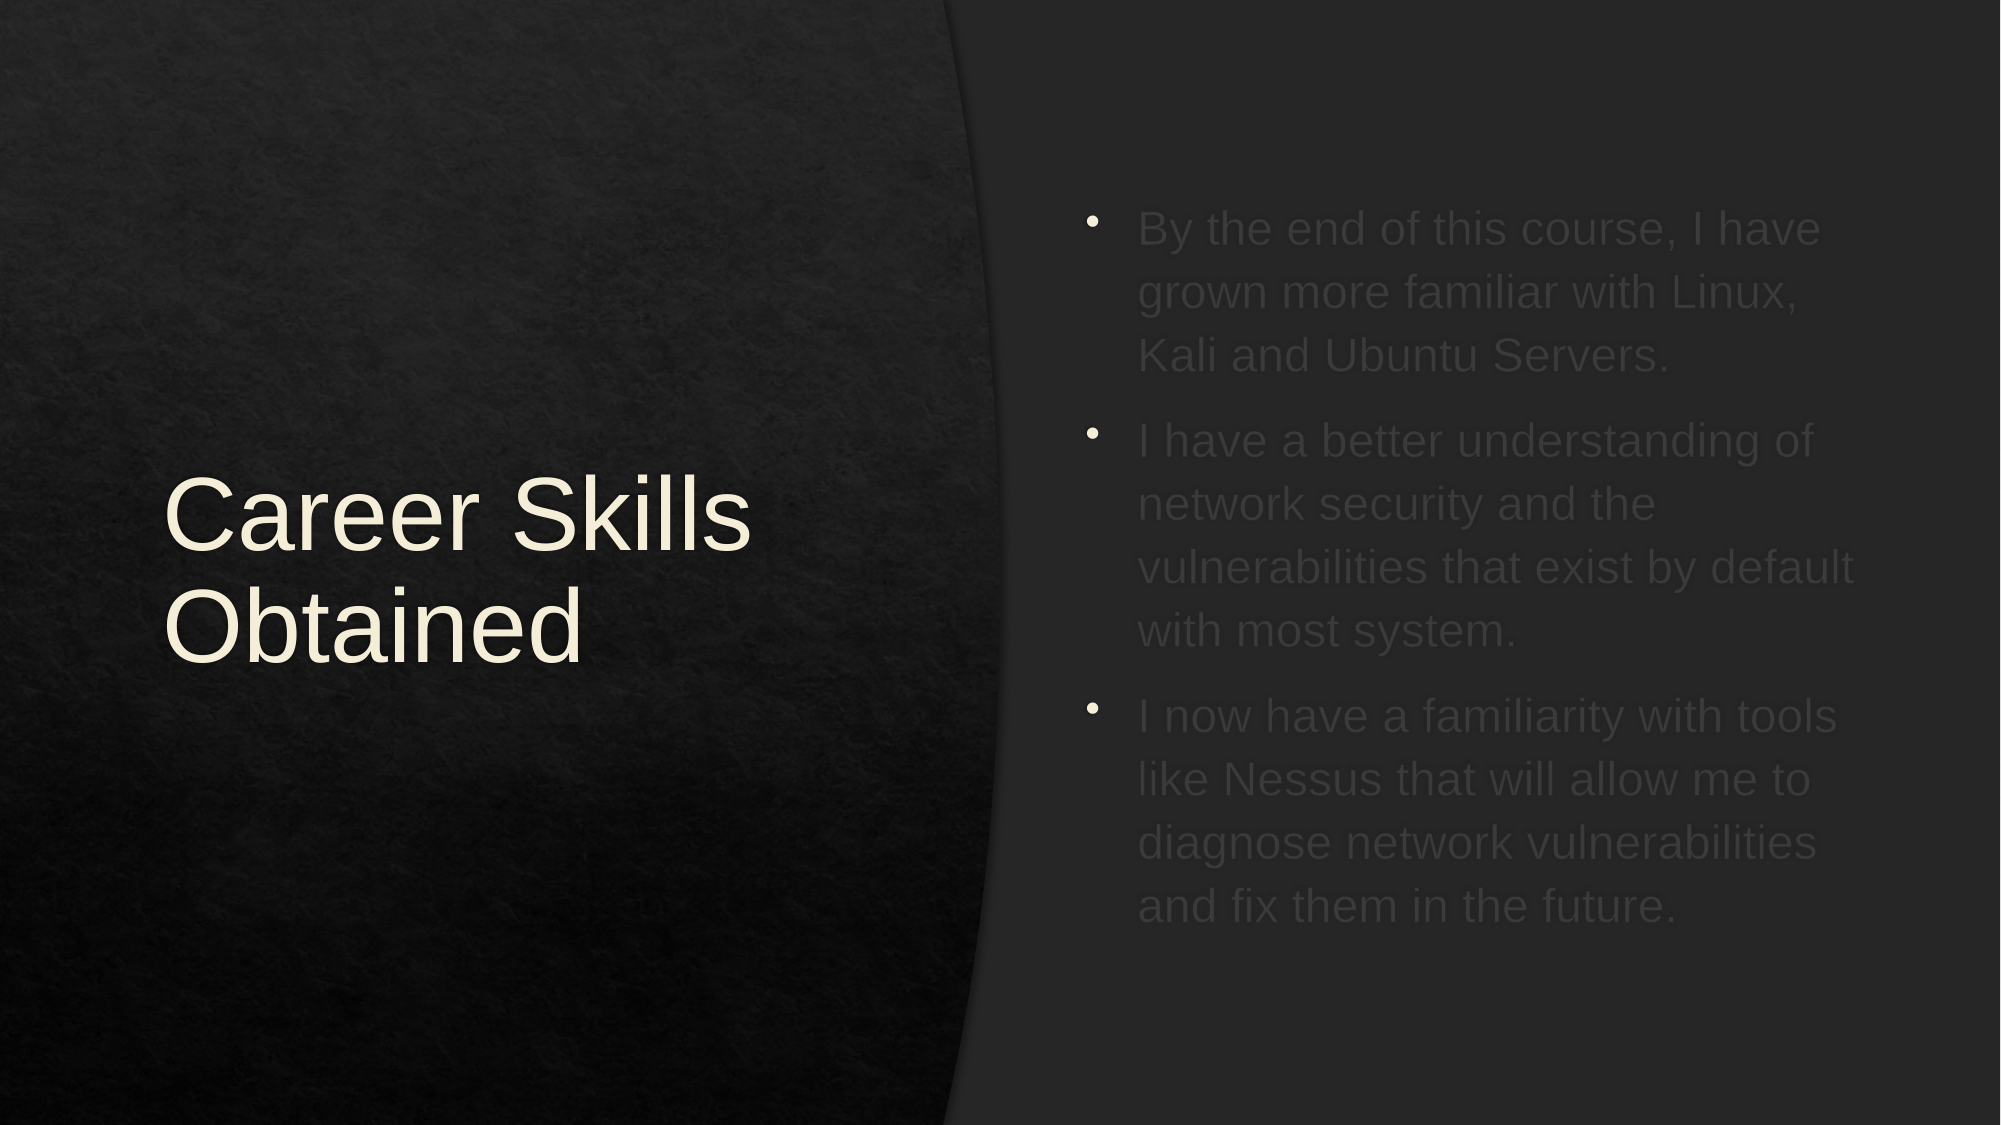

# Career Skills Obtained
By the end of this course, I have grown more familiar with Linux, Kali and Ubuntu Servers.
I have a better understanding of network security and the vulnerabilities that exist by default with most system.
I now have a familiarity with tools like Nessus that will allow me to diagnose network vulnerabilities and fix them in the future.